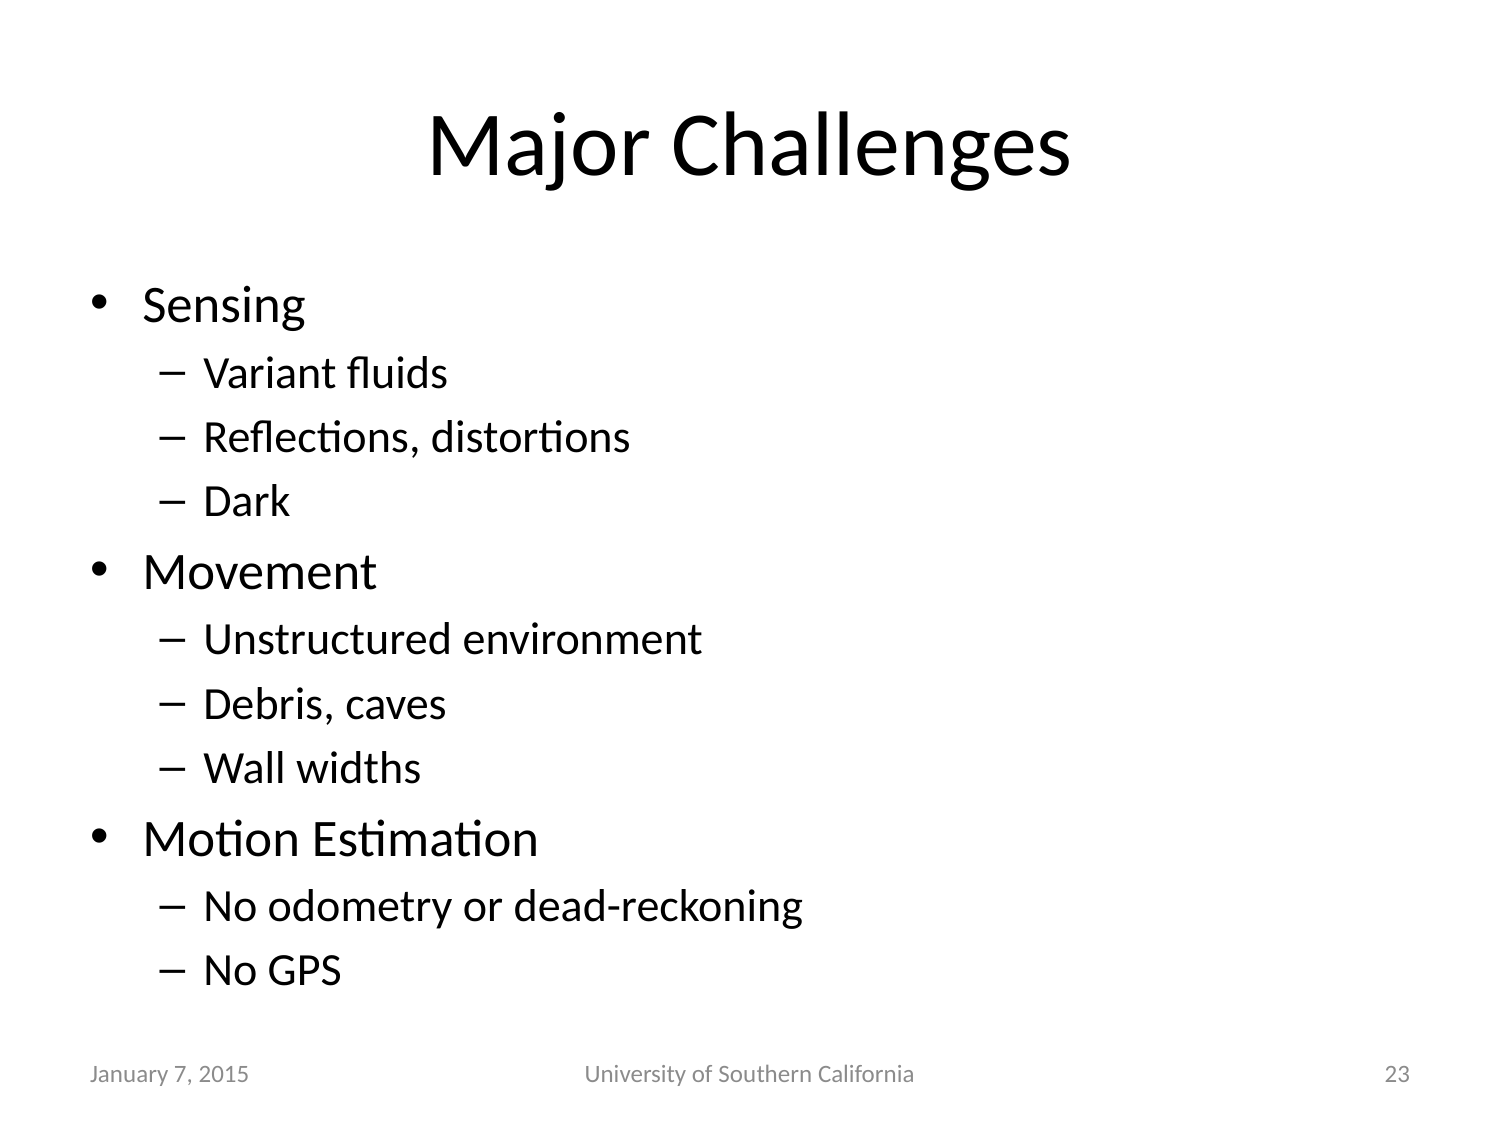

# Major Challenges
Sensing
Variant fluids
Reflections, distortions
Dark
Movement
Unstructured environment
Debris, caves
Wall widths
Motion Estimation
No odometry or dead-reckoning
No GPS

January 7, 2015
University of Southern California
23